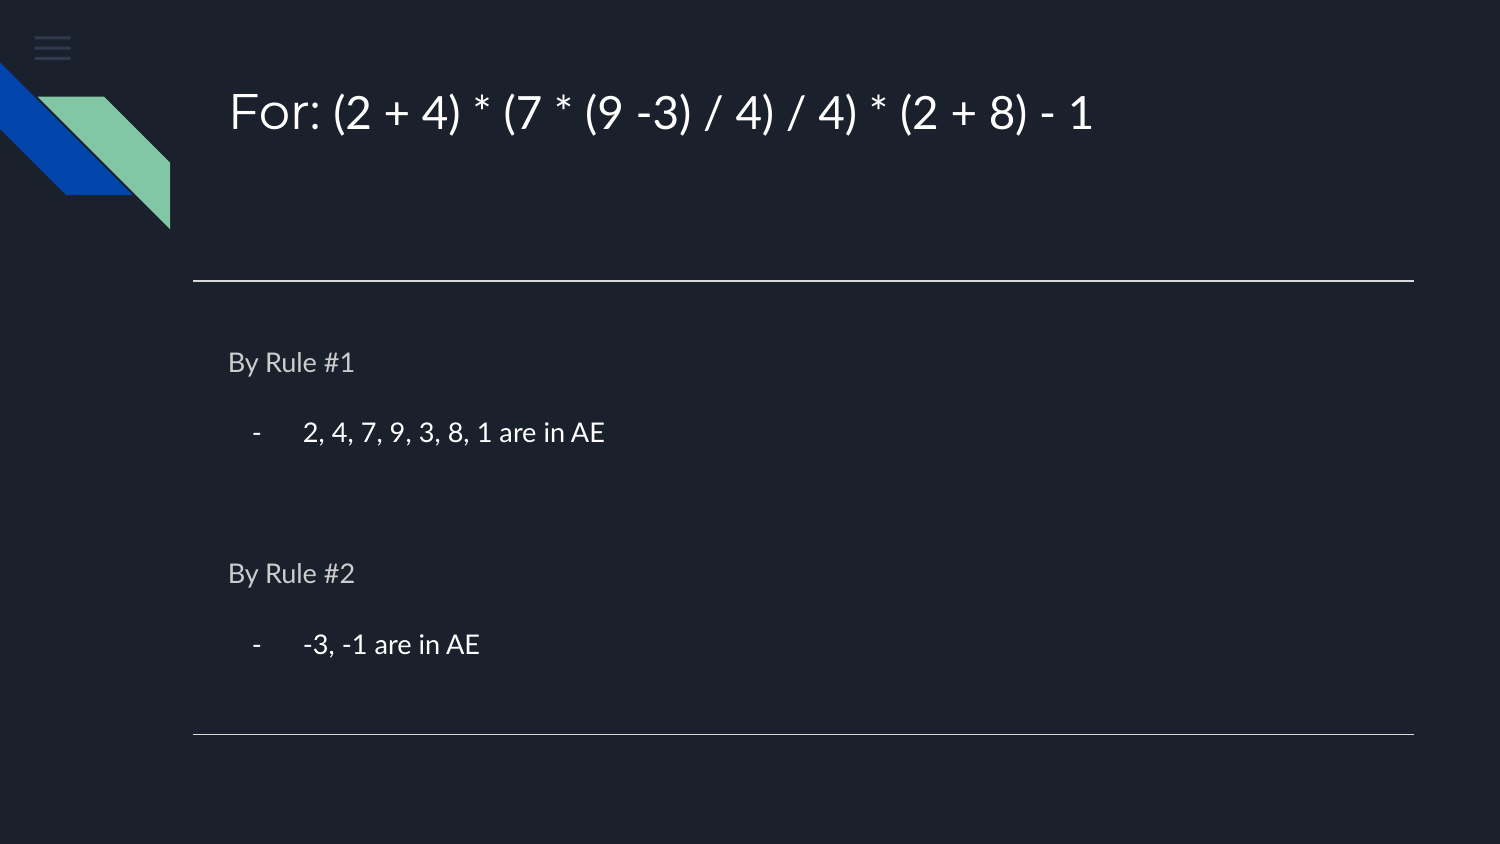

# For: (2 + 4) * (7 * (9 -3) / 4) / 4) * (2 + 8) - 1

By Rule #1
2, 4, 7, 9, 3, 8, 1 are in AE

By Rule #2
-3, -1 are in AE